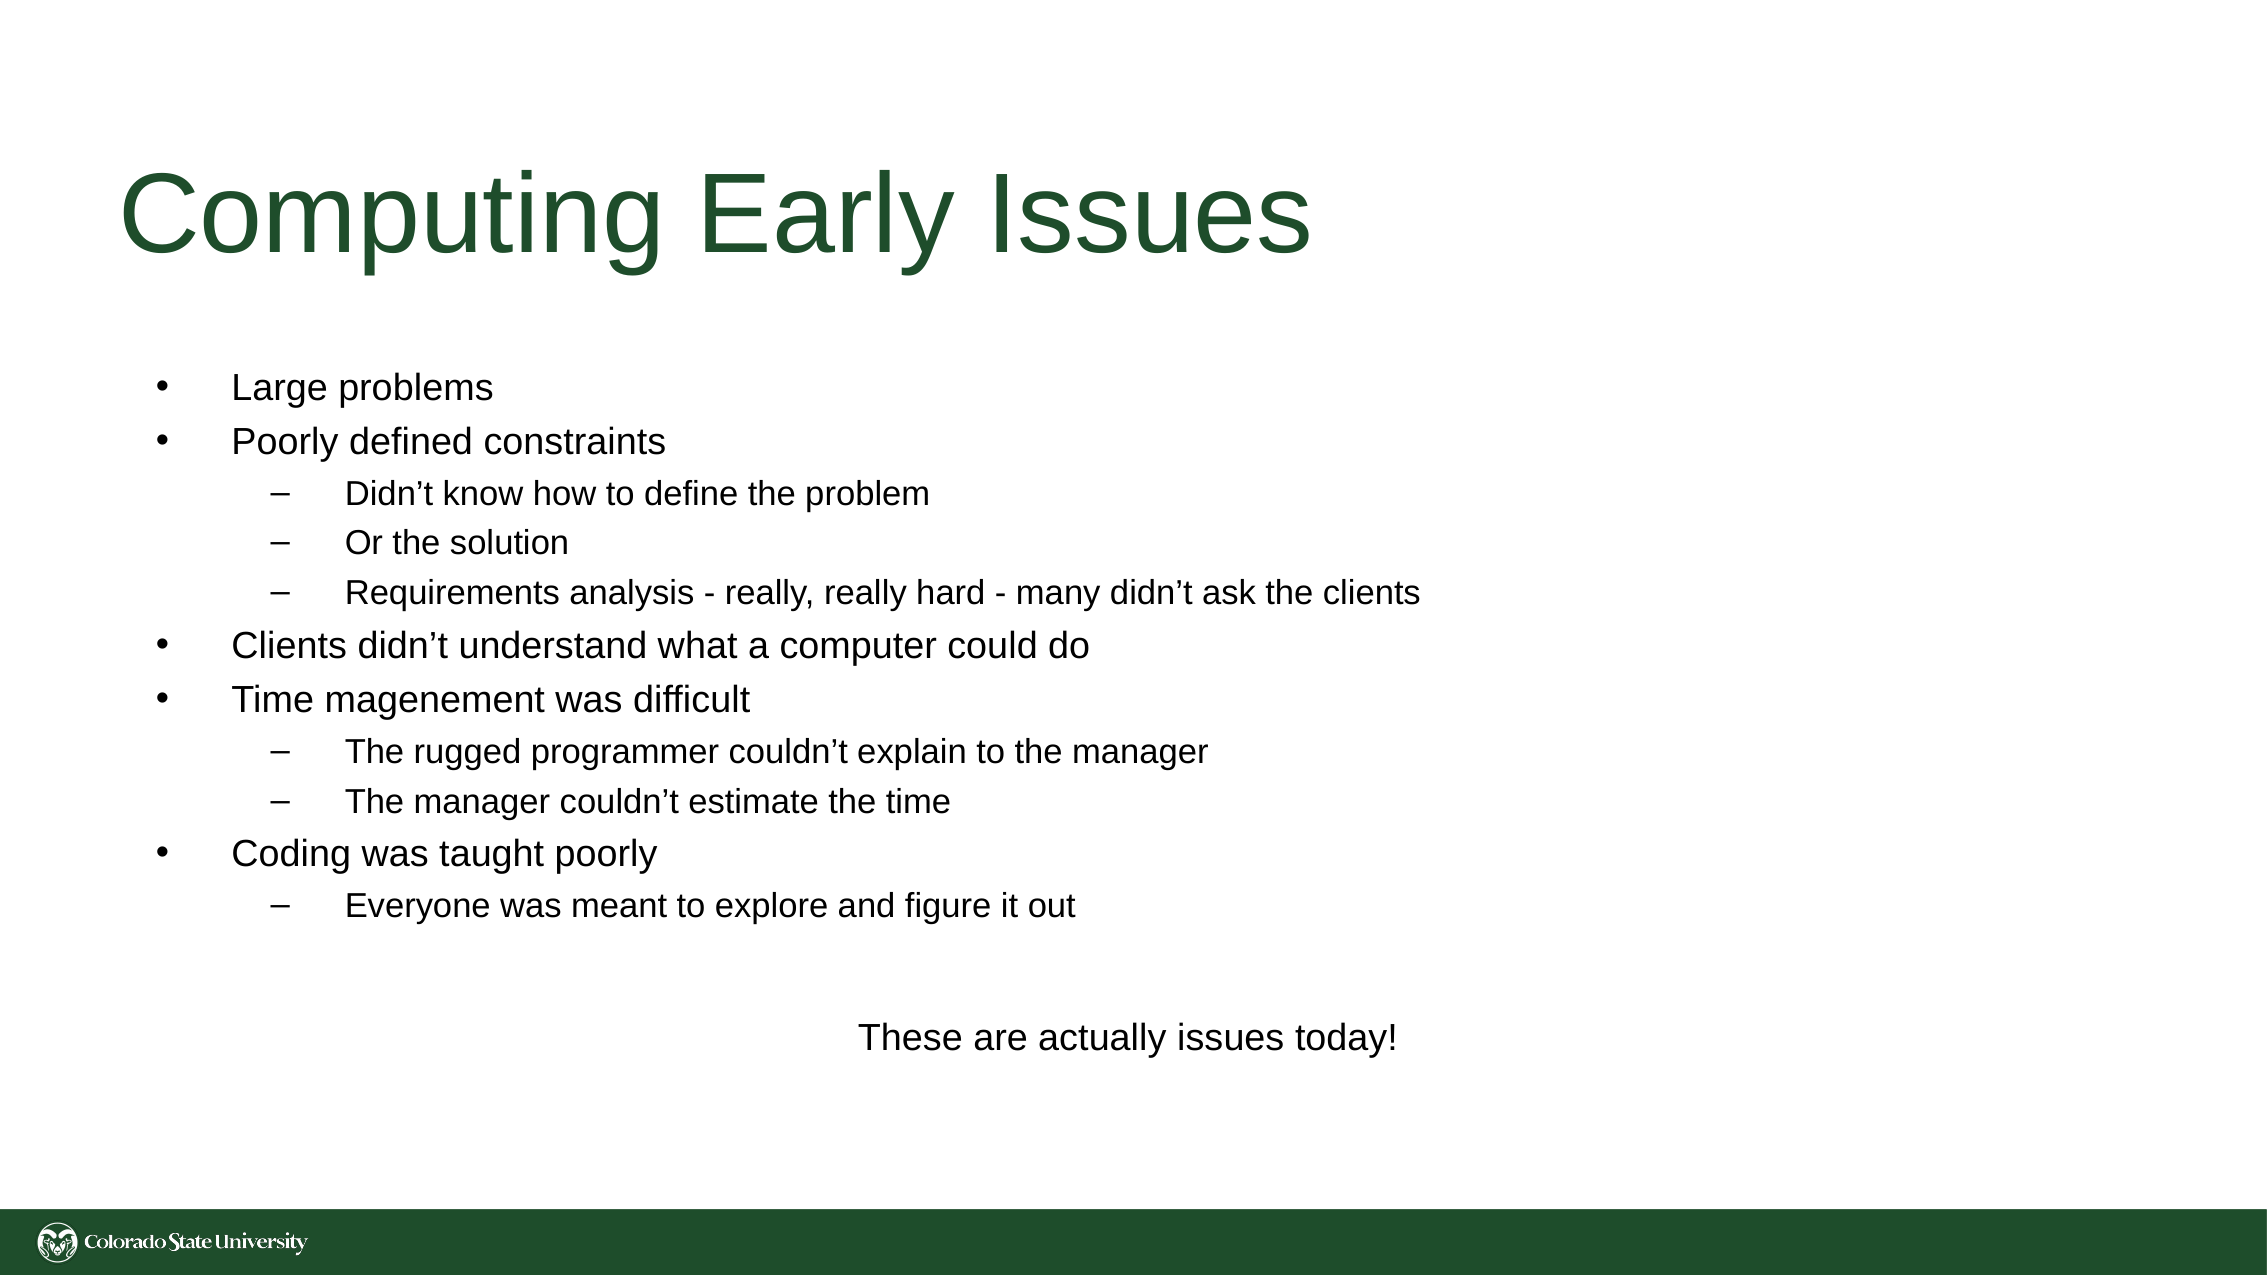

# Computing Early Issues
Large problems
Poorly defined constraints
Didn’t know how to define the problem
Or the solution
Requirements analysis - really, really hard - many didn’t ask the clients
Clients didn’t understand what a computer could do
Time magenement was difficult
The rugged programmer couldn’t explain to the manager
The manager couldn’t estimate the time
Coding was taught poorly
Everyone was meant to explore and figure it out

These are actually issues today!